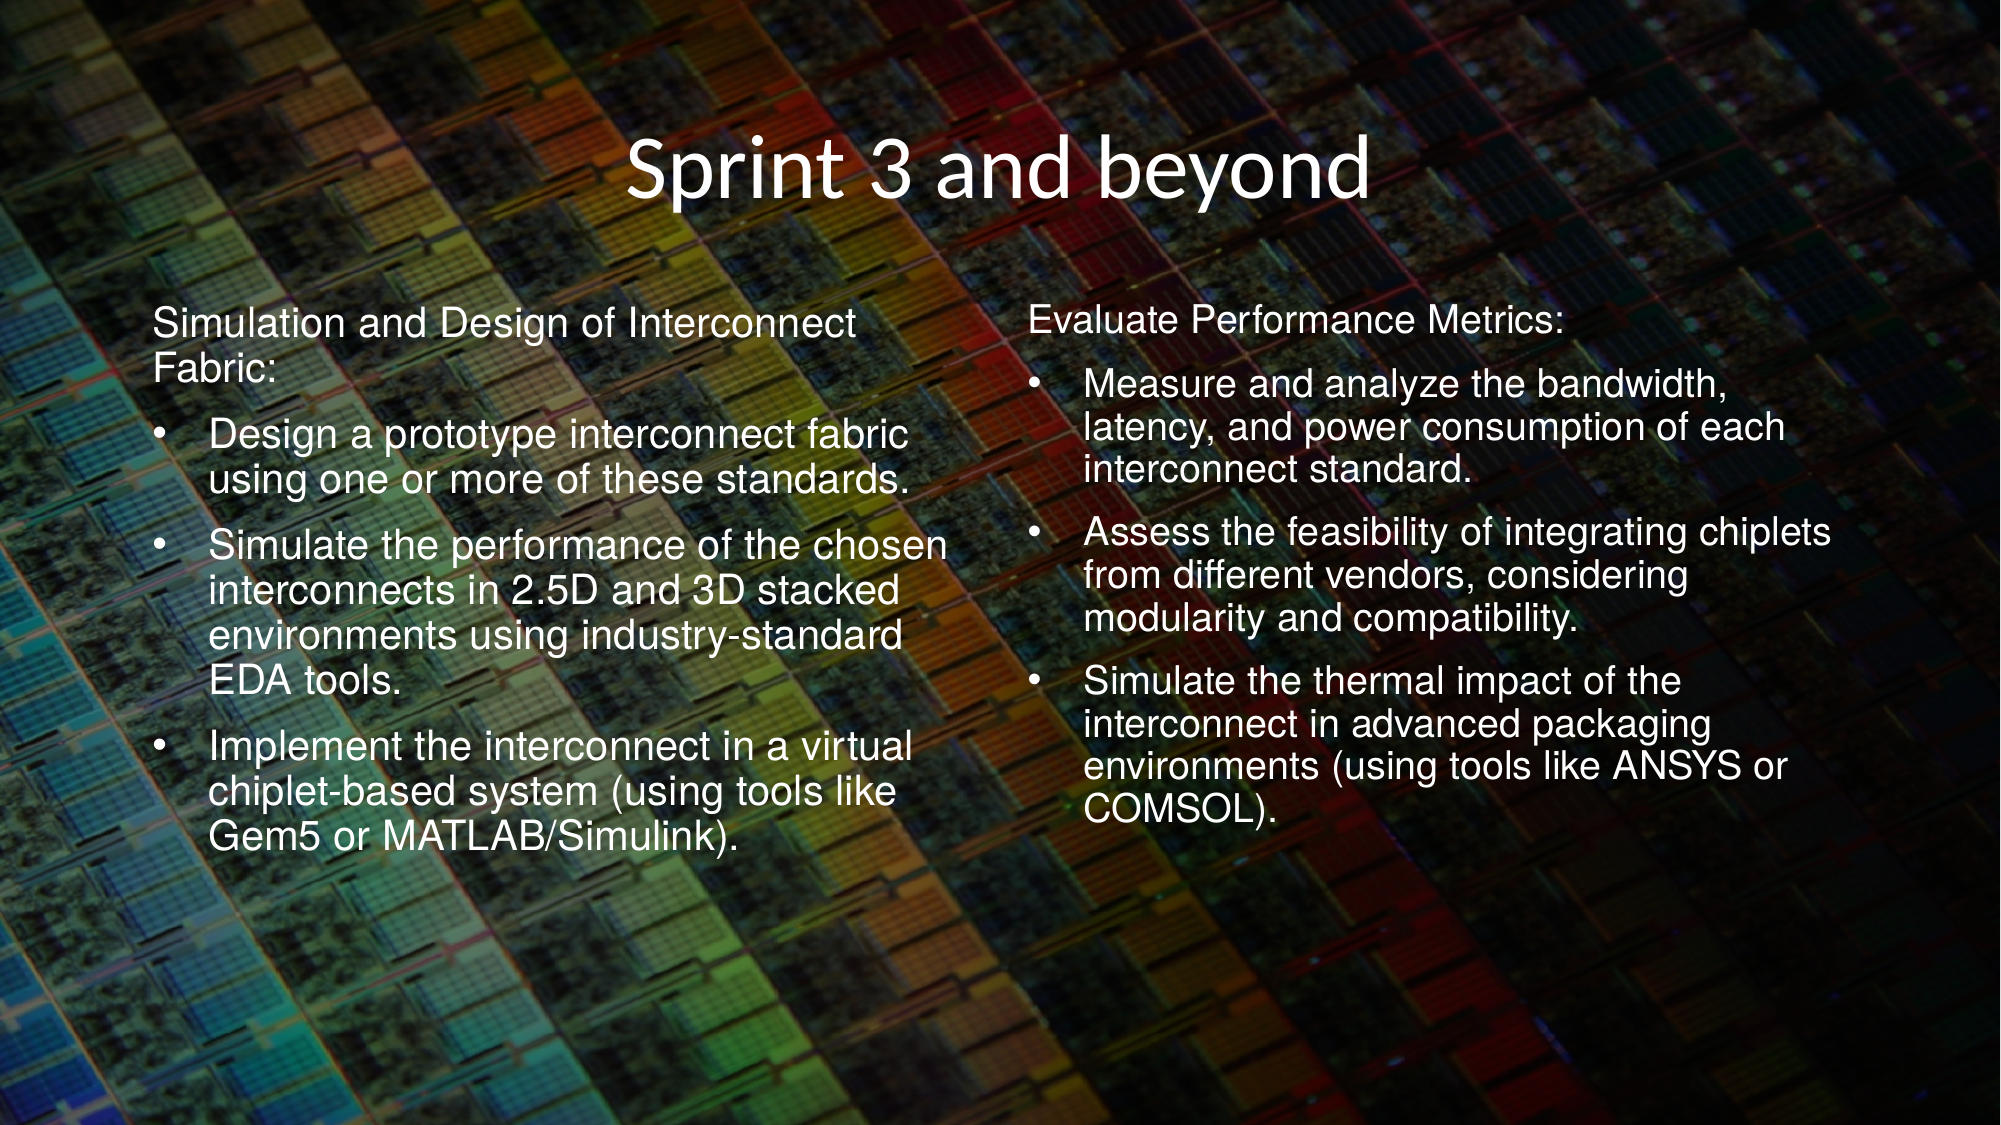

# Sprint 3 and beyond
Simulation and Design of Interconnect Fabric:
Design a prototype interconnect fabric using one or more of these standards.
Simulate the performance of the chosen interconnects in 2.5D and 3D stacked environments using industry-standard EDA tools.
Implement the interconnect in a virtual chiplet-based system (using tools like Gem5 or MATLAB/Simulink).

Evaluate Performance Metrics:
Measure and analyze the bandwidth, latency, and power consumption of each interconnect standard.
Assess the feasibility of integrating chiplets from different vendors, considering modularity and compatibility.
Simulate the thermal impact of the interconnect in advanced packaging environments (using tools like ANSYS or COMSOL).